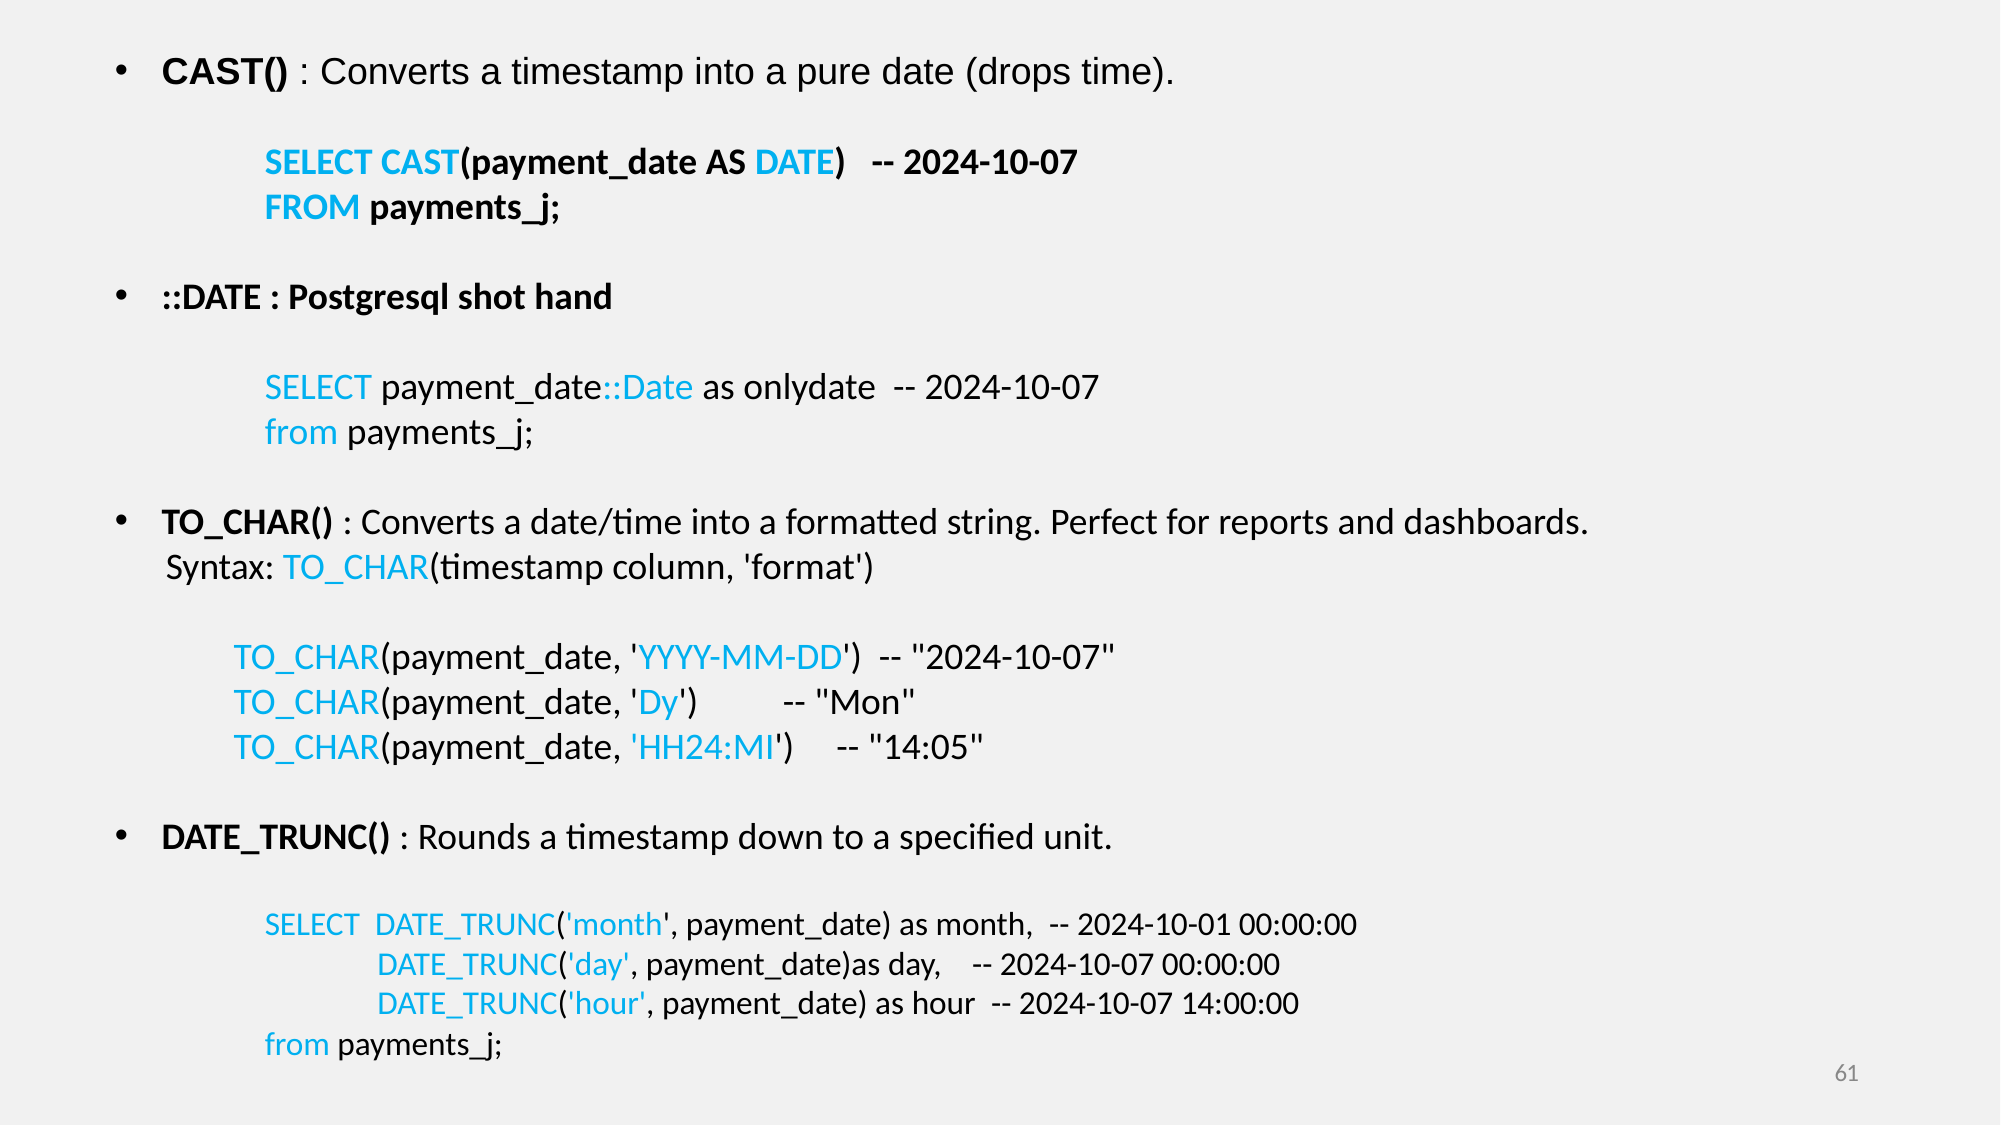

CAST() : Converts a timestamp into a pure date (drops time).

	SELECT CAST(payment_date AS DATE)   -- 2024-10-07
	FROM payments_j;

::DATE : Postgresql shot hand

	SELECT payment_date::Date as onlydate  -- 2024-10-07
	from payments_j;

TO_CHAR() : Converts a date/time into a formatted string. Perfect for reports and dashboards.
      Syntax: TO_CHAR(timestamp column, 'format')

              TO_CHAR(payment_date, 'YYYY-MM-DD')  -- "2024-10-07"
              TO_CHAR(payment_date, 'Dy')          -- "Mon"
              TO_CHAR(payment_date, 'HH24:MI')     -- "14:05"

DATE_TRUNC() : Rounds a timestamp down to a specified unit.

	SELECT  DATE_TRUNC('month', payment_date) as month,  -- 2024-10-01 00:00:00
   	               DATE_TRUNC('day', payment_date)as day,    -- 2024-10-07 00:00:00
  	               DATE_TRUNC('hour', payment_date) as hour  -- 2024-10-07 14:00:00
	from payments_j;

61